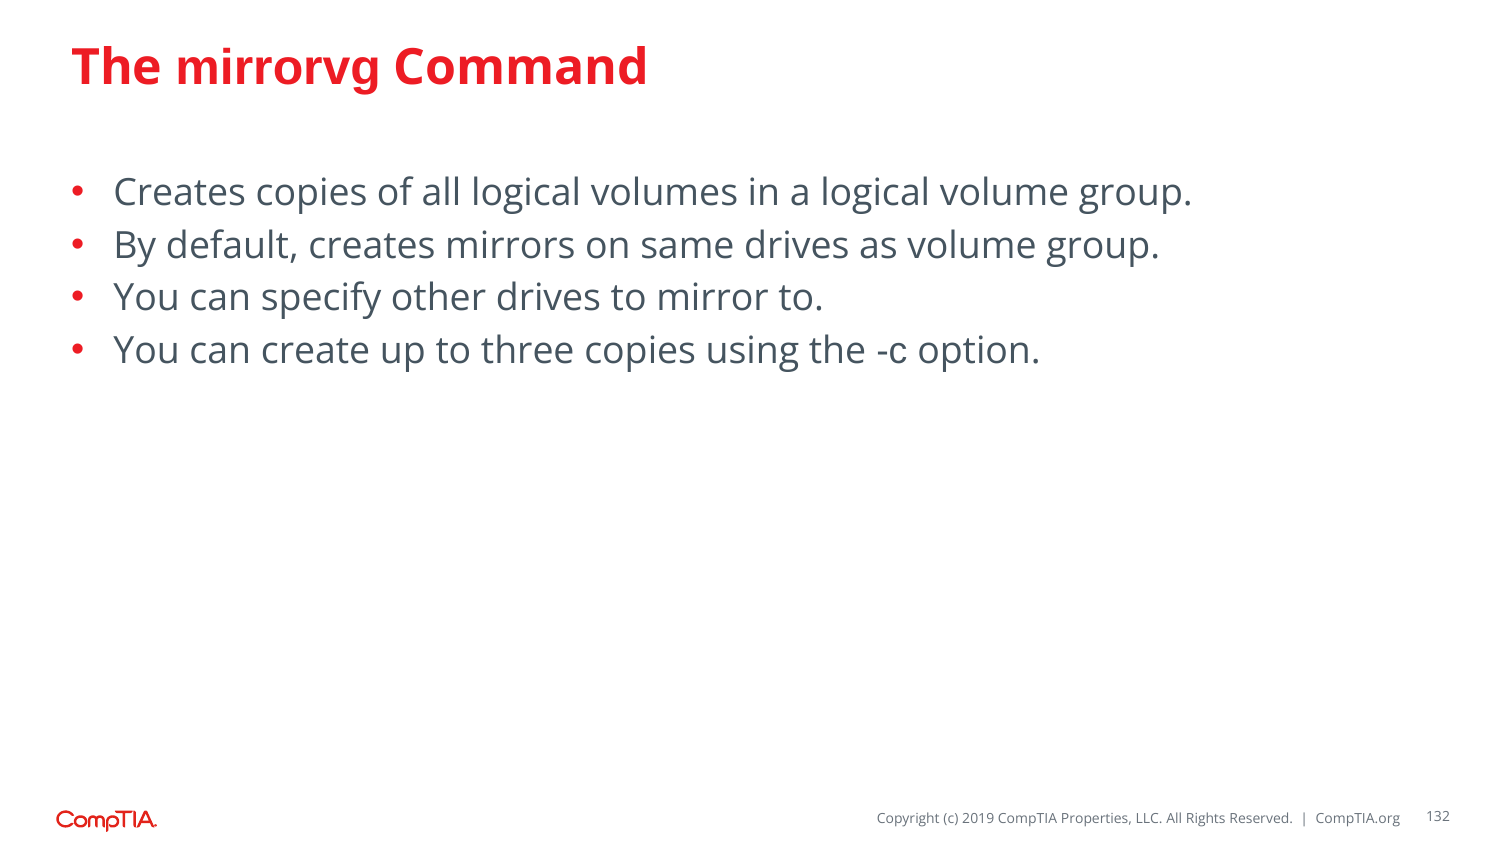

# The mirrorvg Command
Creates copies of all logical volumes in a logical volume group.
By default, creates mirrors on same drives as volume group.
You can specify other drives to mirror to.
You can create up to three copies using the -c option.
132